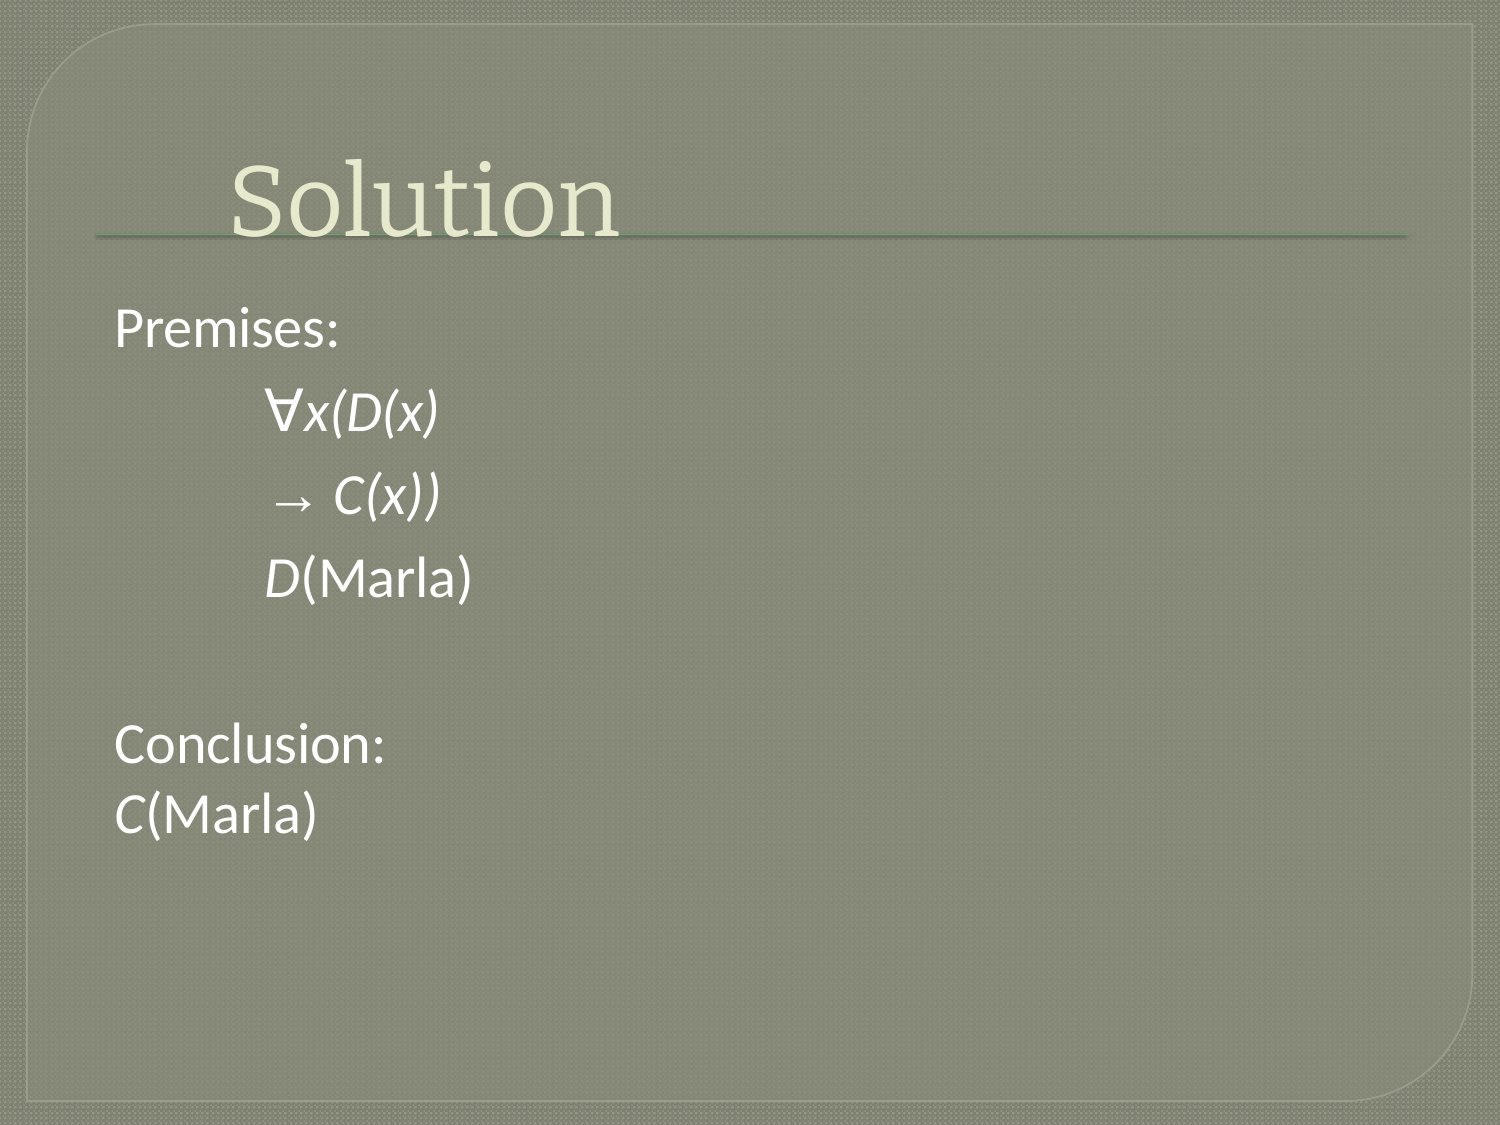

# Solution
Premises:
∀x(D(x) → C(x))  D(Marla)

Conclusion:	C(Marla)